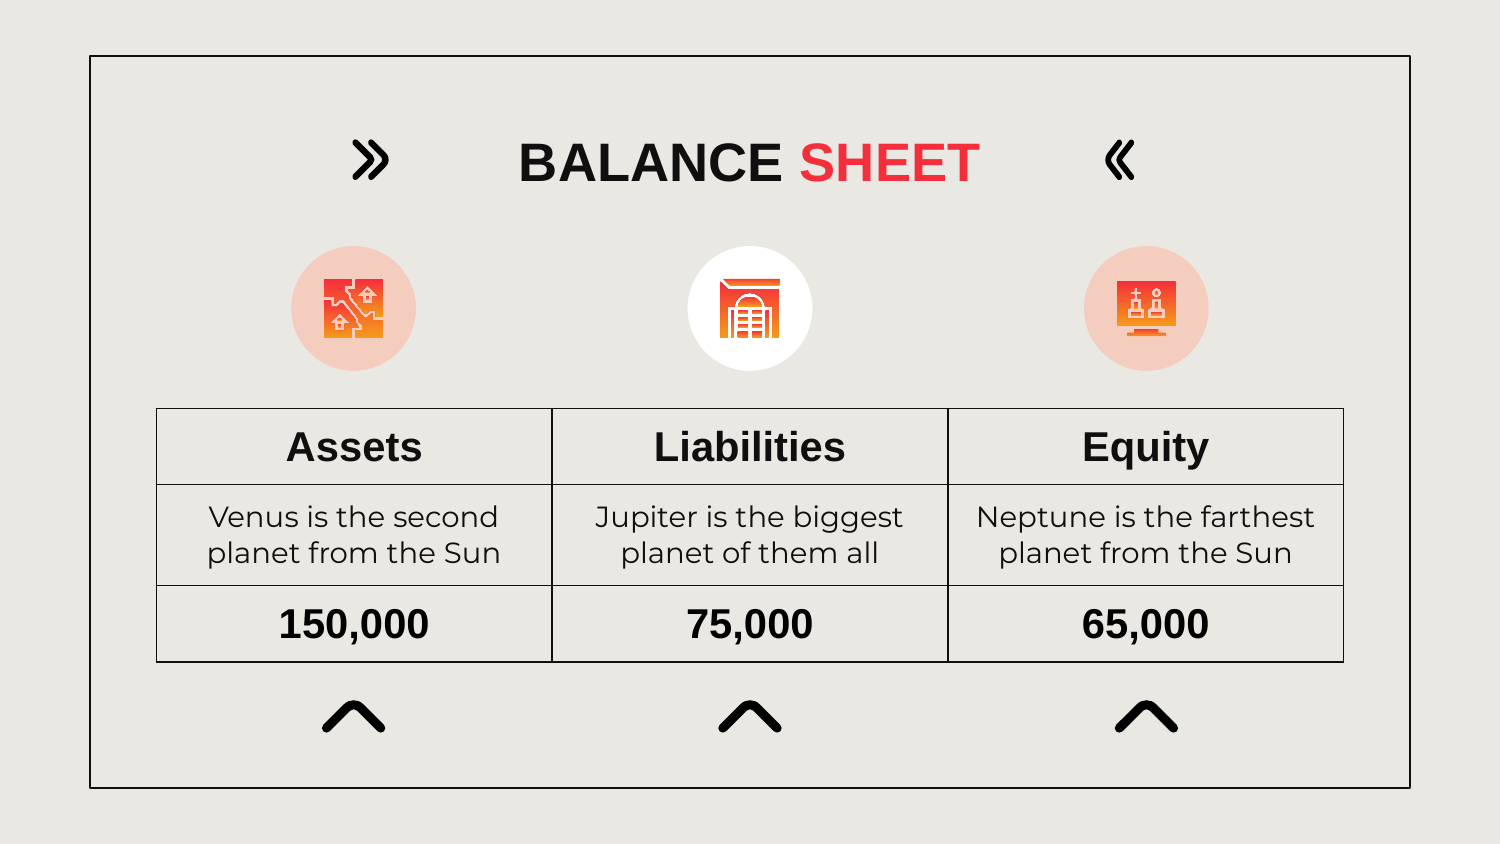

# BALANCE SHEET

| Assets | Liabilities | Equity |
| --- | --- | --- |
| Venus is the second planet from the Sun | Jupiter is the biggest planet of them all | Neptune is the farthest planet from the Sun |
| 150,000 | 75,000 | 65,000 |